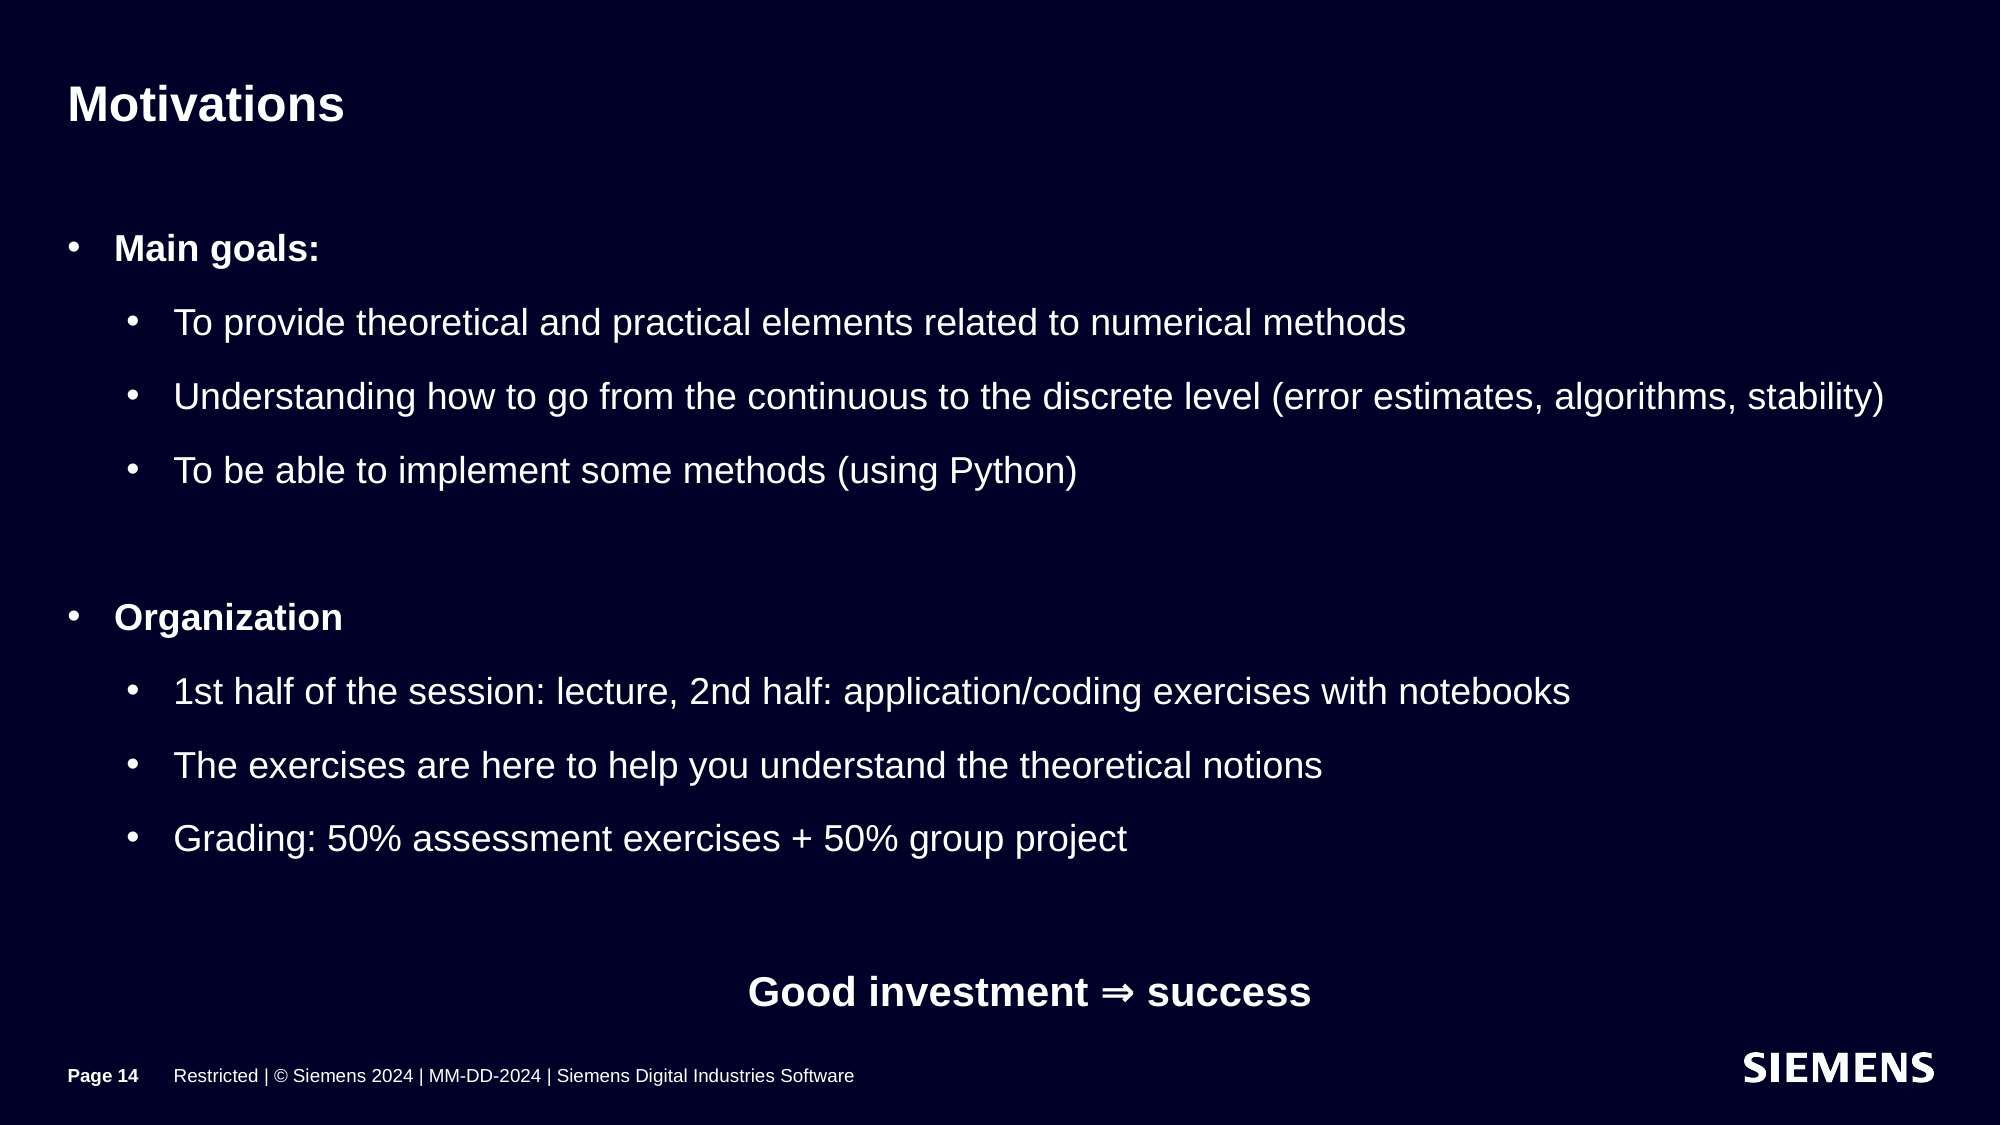

# Motivations
Main goals:
To provide theoretical and practical elements related to numerical methods
Understanding how to go from the continuous to the discrete level (error estimates, algorithms, stability)
To be able to implement some methods (using Python)

Organization
1st half of the session: lecture, 2nd half: application/coding exercises with notebooks
The exercises are here to help you understand the theoretical notions
Grading: 50% assessment exercises + 50% group project

Good investment ⇒ success
Page 14
Restricted | © Siemens 2024 | MM-DD-2024 | Siemens Digital Industries Software